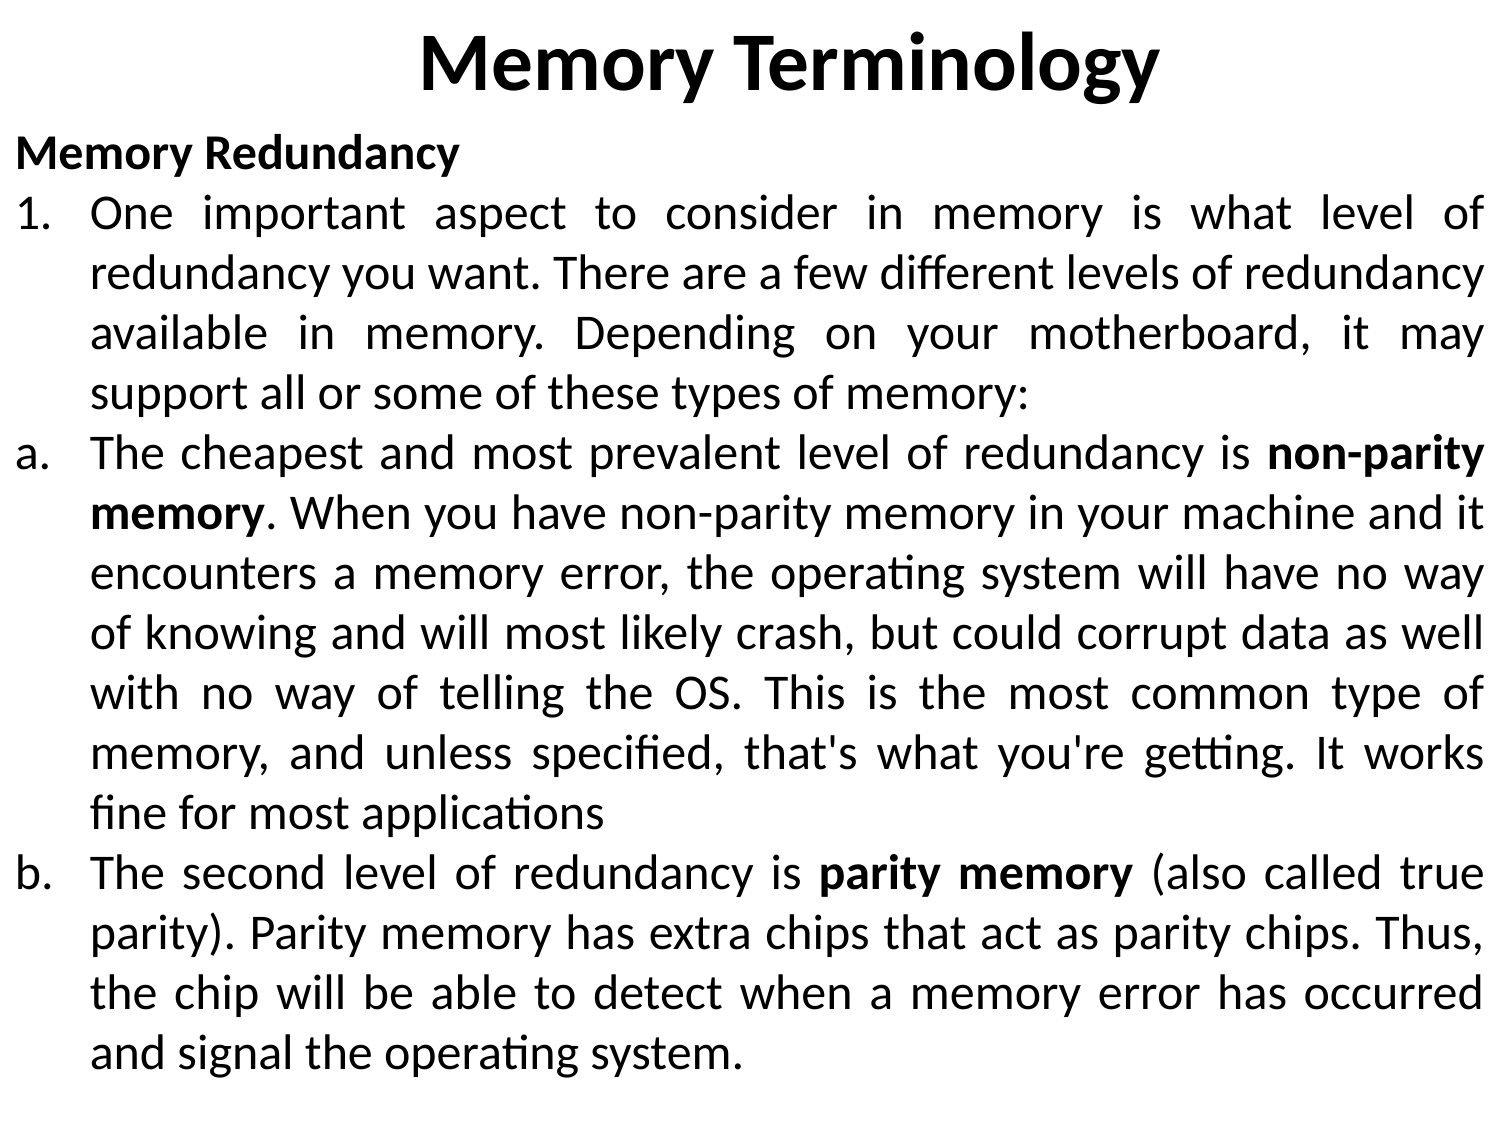

Memory Terminology
Memory Redundancy
One important aspect to consider in memory is what level of redundancy you want. There are a few different levels of redundancy available in memory. Depending on your motherboard, it may support all or some of these types of memory:
The cheapest and most prevalent level of redundancy is non-parity memory. When you have non-parity memory in your machine and it encounters a memory error, the operating system will have no way of knowing and will most likely crash, but could corrupt data as well with no way of telling the OS. This is the most common type of memory, and unless specified, that's what you're getting. It works fine for most applications
The second level of redundancy is parity memory (also called true parity). Parity memory has extra chips that act as parity chips. Thus, the chip will be able to detect when a memory error has occurred and signal the operating system.